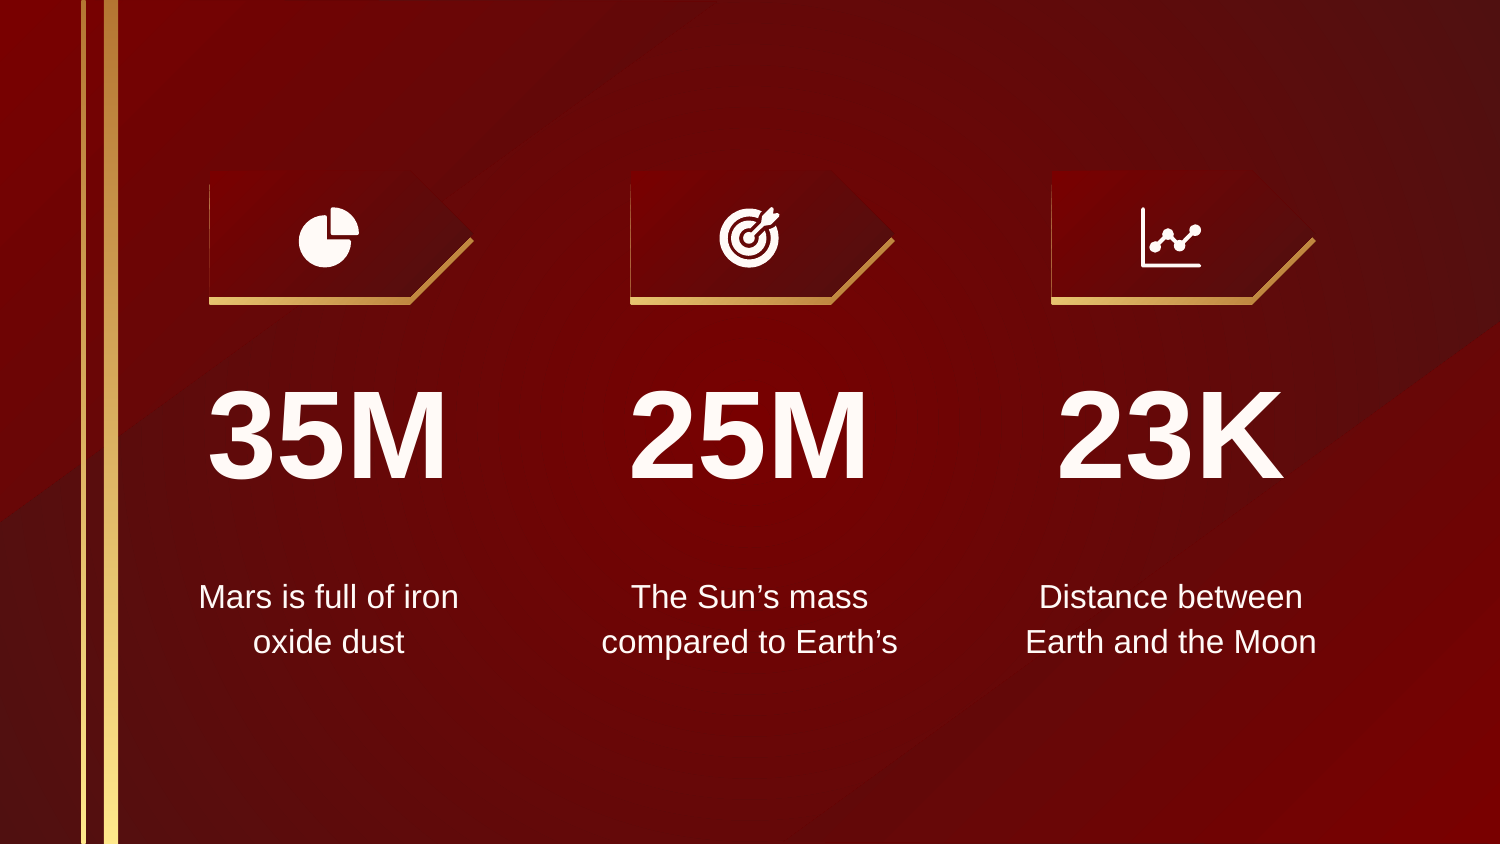

# 35M
25M
23K
Mars is full of iron oxide dust
The Sun’s mass compared to Earth’s
Distance between Earth and the Moon